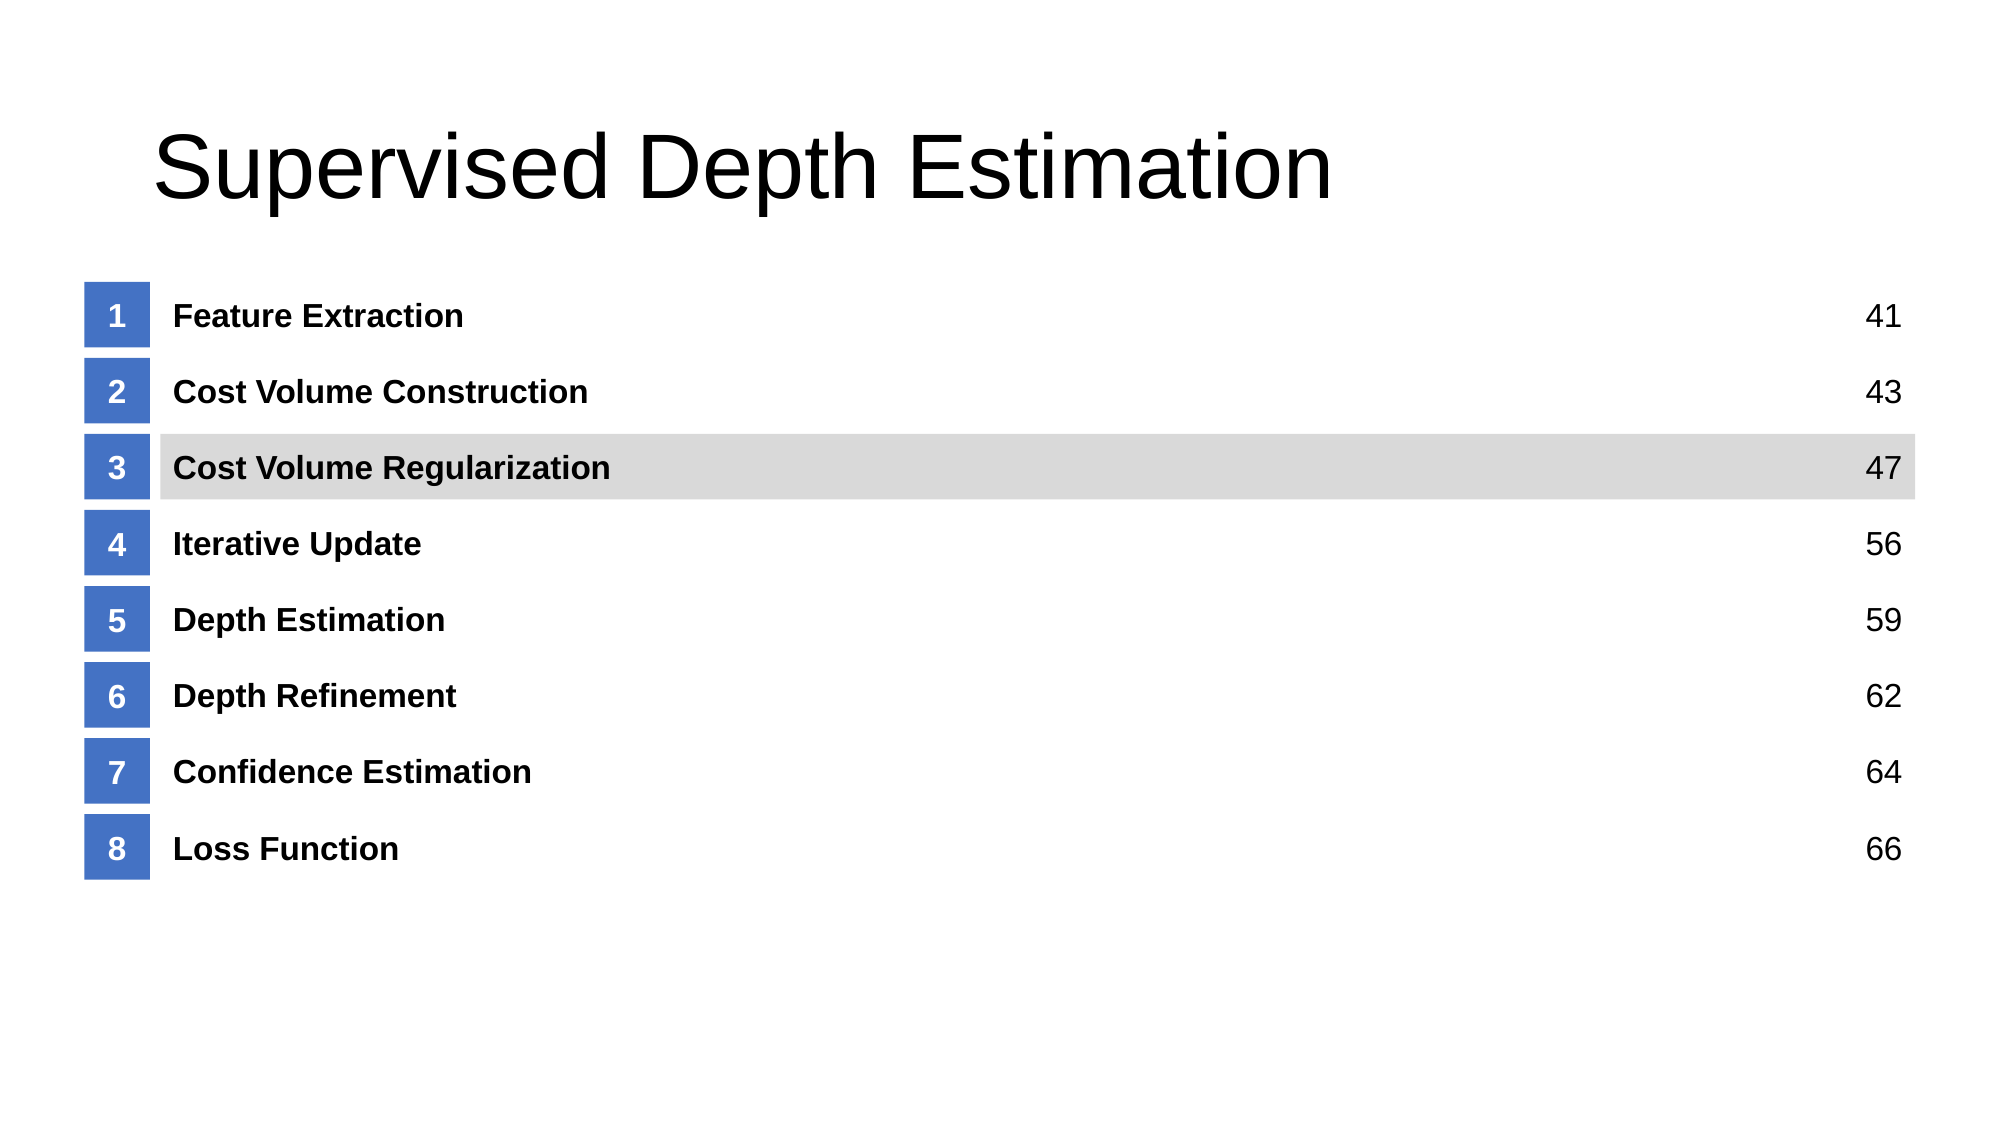

# Supervised Depth Estimation
1
Feature Extraction
41
2
Cost Volume Construction
43
3

Cost Volume Regularization
47
4
Iterative Update
56
5
Depth Estimation
59
6
Depth Refinement
62
7
Confidence Estimation
64
8
Loss Function
66